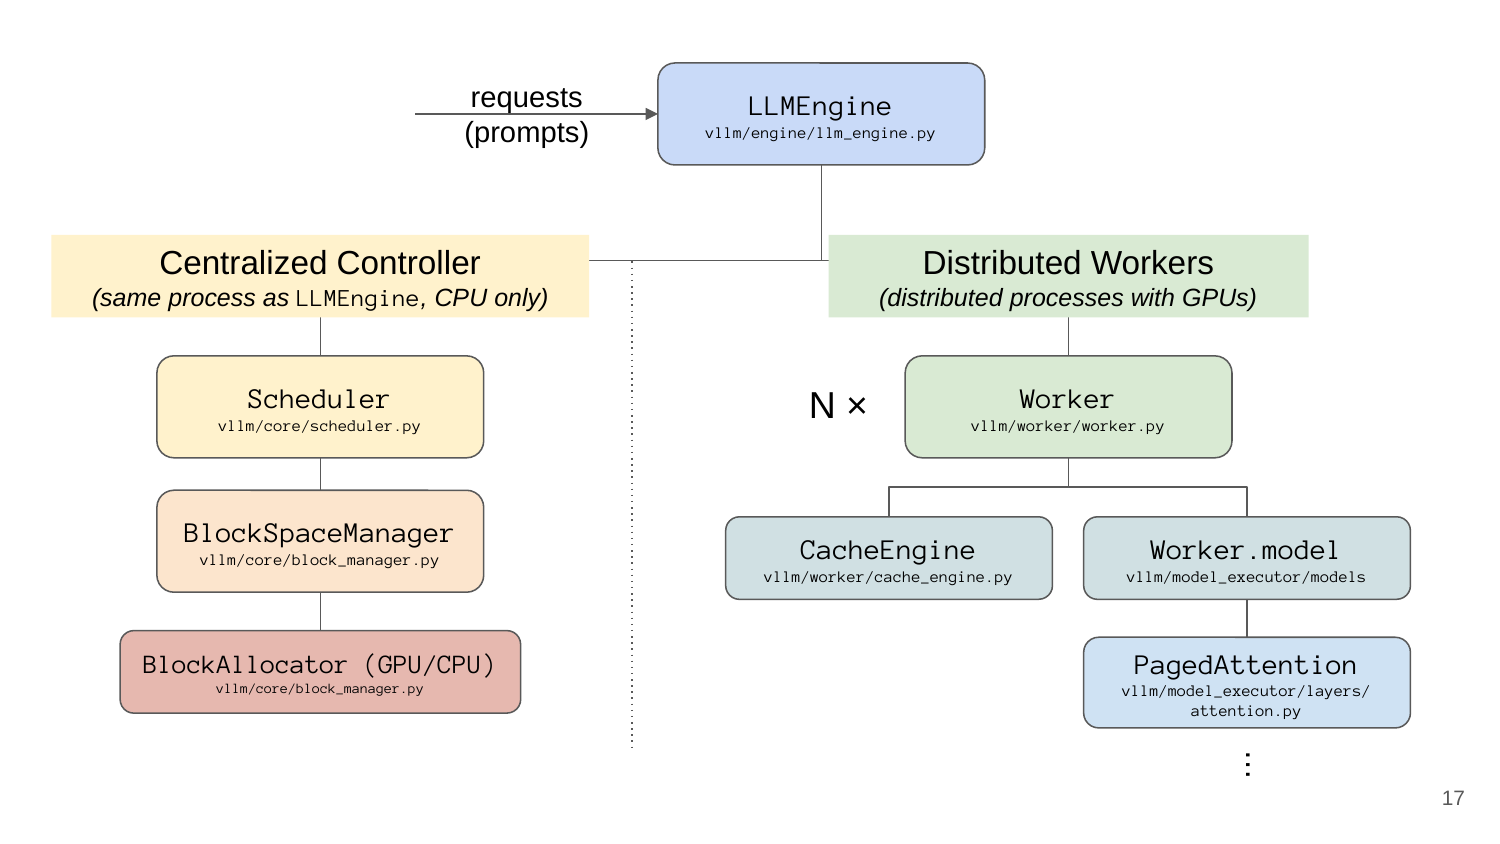

requests
(prompts)
LLMEngine
vllm/engine/llm_engine.py
Scheduler
vllm/core/scheduler.py
BlockSpaceManager
vllm/core/block_manager.py
BlockAllocator (GPU/CPU)
vllm/core/block_manager.py
Worker
vllm/worker/worker.py
N ×
CacheEngine
vllm/worker/cache_engine.py
Worker.model
vllm/model_executor/models
PagedAttention
vllm/model_executor/layers/
attention.py
…
Centralized Controller
(same process as LLMEngine, CPU only)
Distributed Workers
(distributed processes with GPUs)
17